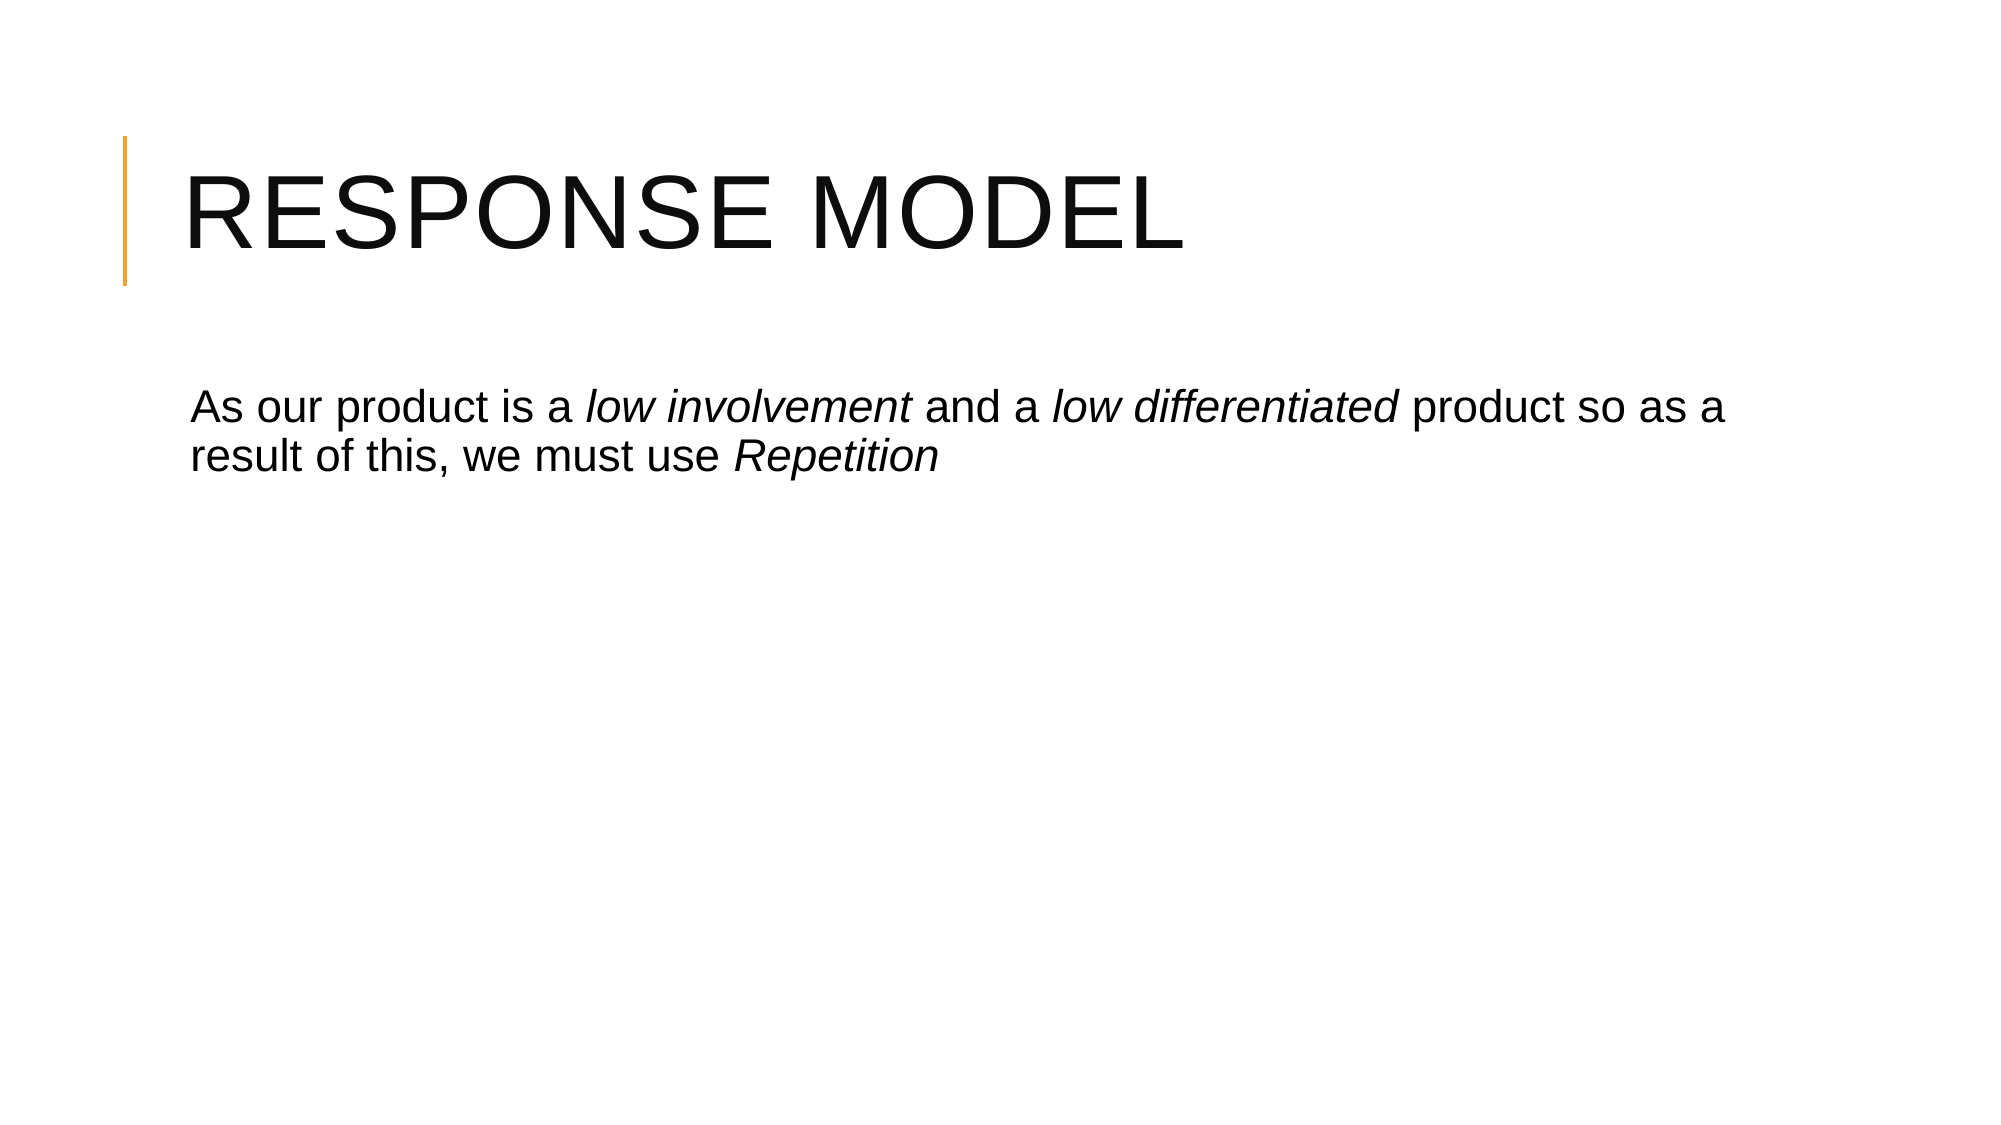

# Response model
As our product is a low involvement and a low differentiated product so as a result of this, we must use Repetition